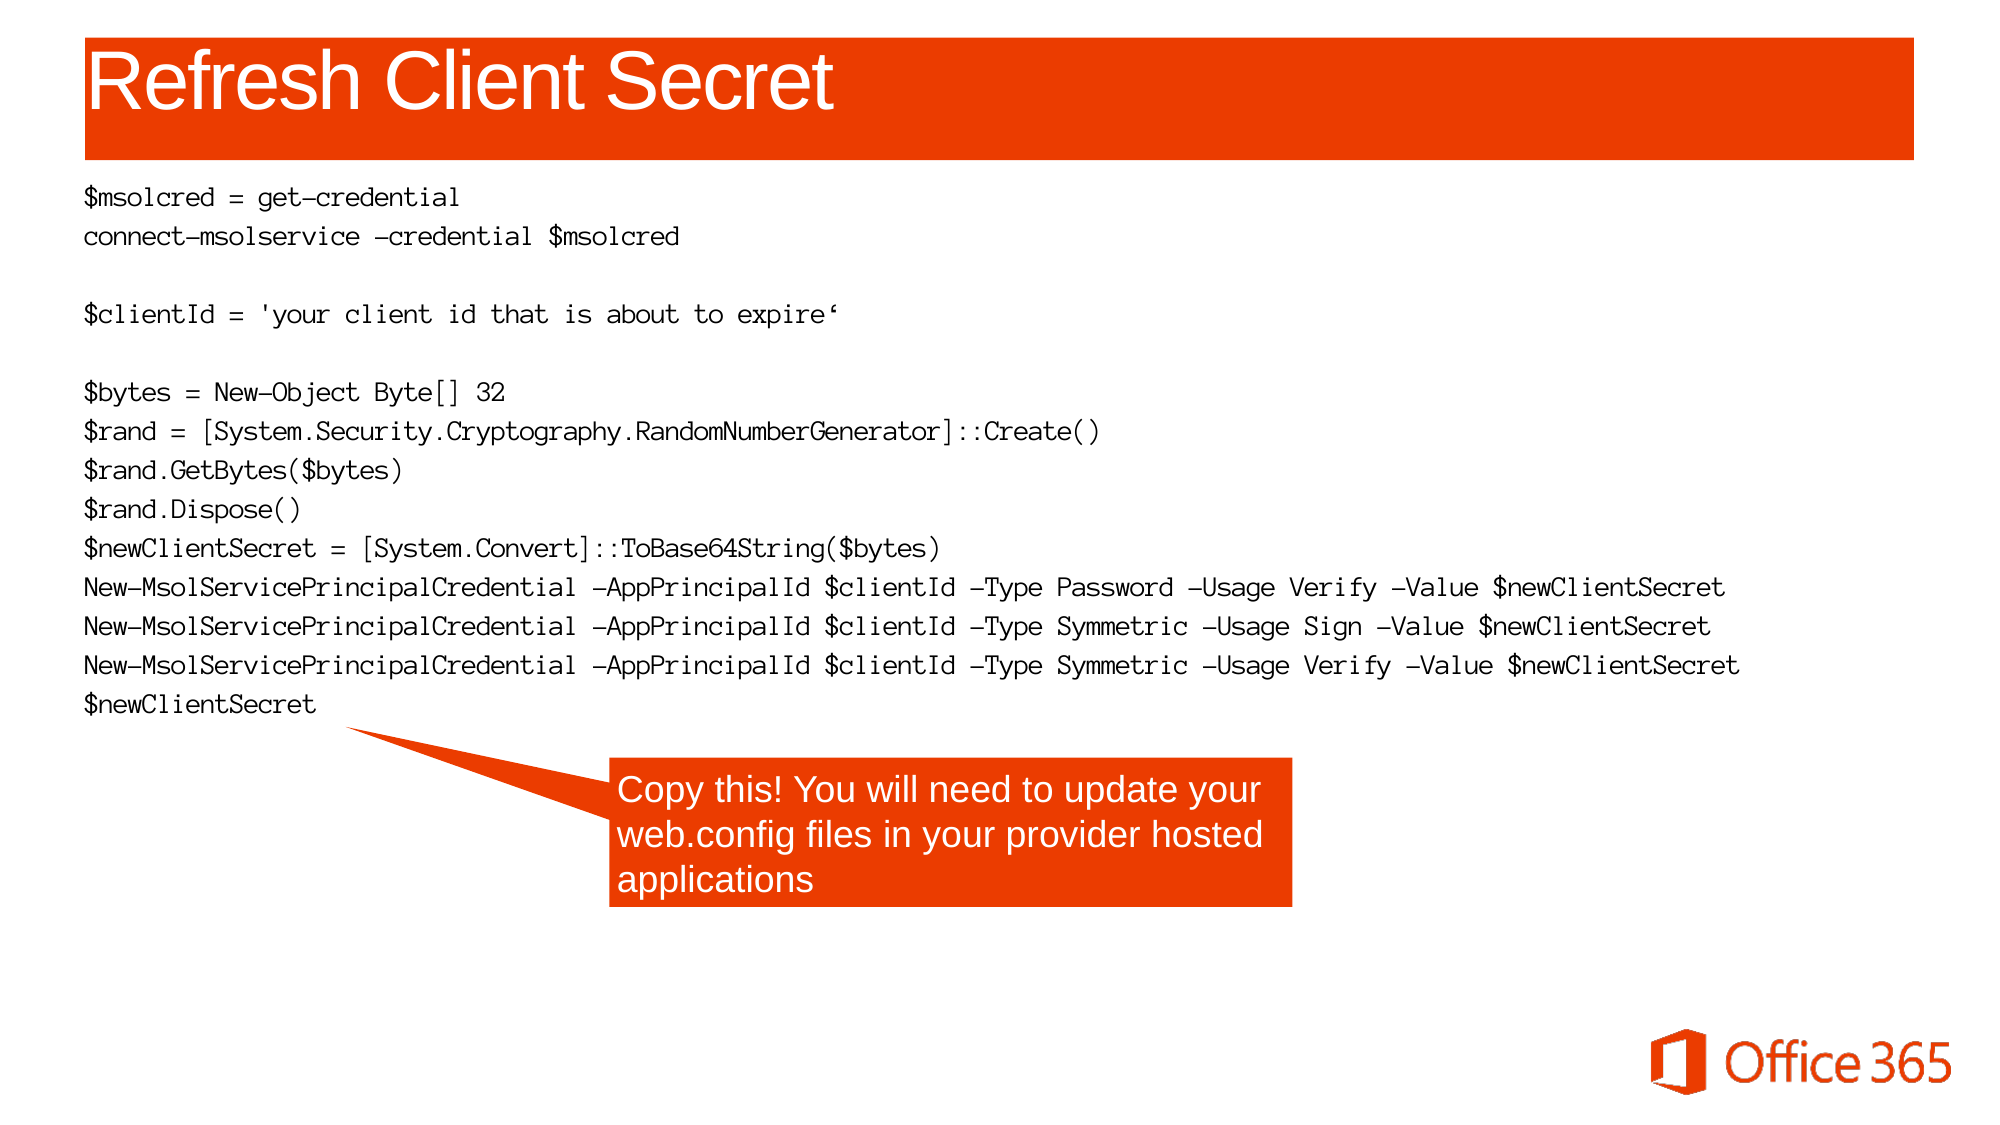

# Refresh Client Secret
$msolcred = get-credential
connect-msolservice -credential $msolcred

$clientId = 'your client id that is about to expire‘

$bytes = New-Object Byte[] 32
$rand = [System.Security.Cryptography.RandomNumberGenerator]::Create()
$rand.GetBytes($bytes)
$rand.Dispose()
$newClientSecret = [System.Convert]::ToBase64String($bytes)
New-MsolServicePrincipalCredential -AppPrincipalId $clientId -Type Password -Usage Verify -Value $newClientSecret
New-MsolServicePrincipalCredential -AppPrincipalId $clientId -Type Symmetric -Usage Sign -Value $newClientSecret
New-MsolServicePrincipalCredential -AppPrincipalId $clientId -Type Symmetric -Usage Verify -Value $newClientSecret
$newClientSecret

Copy this! You will need to update your web.config files in your provider hosted applications